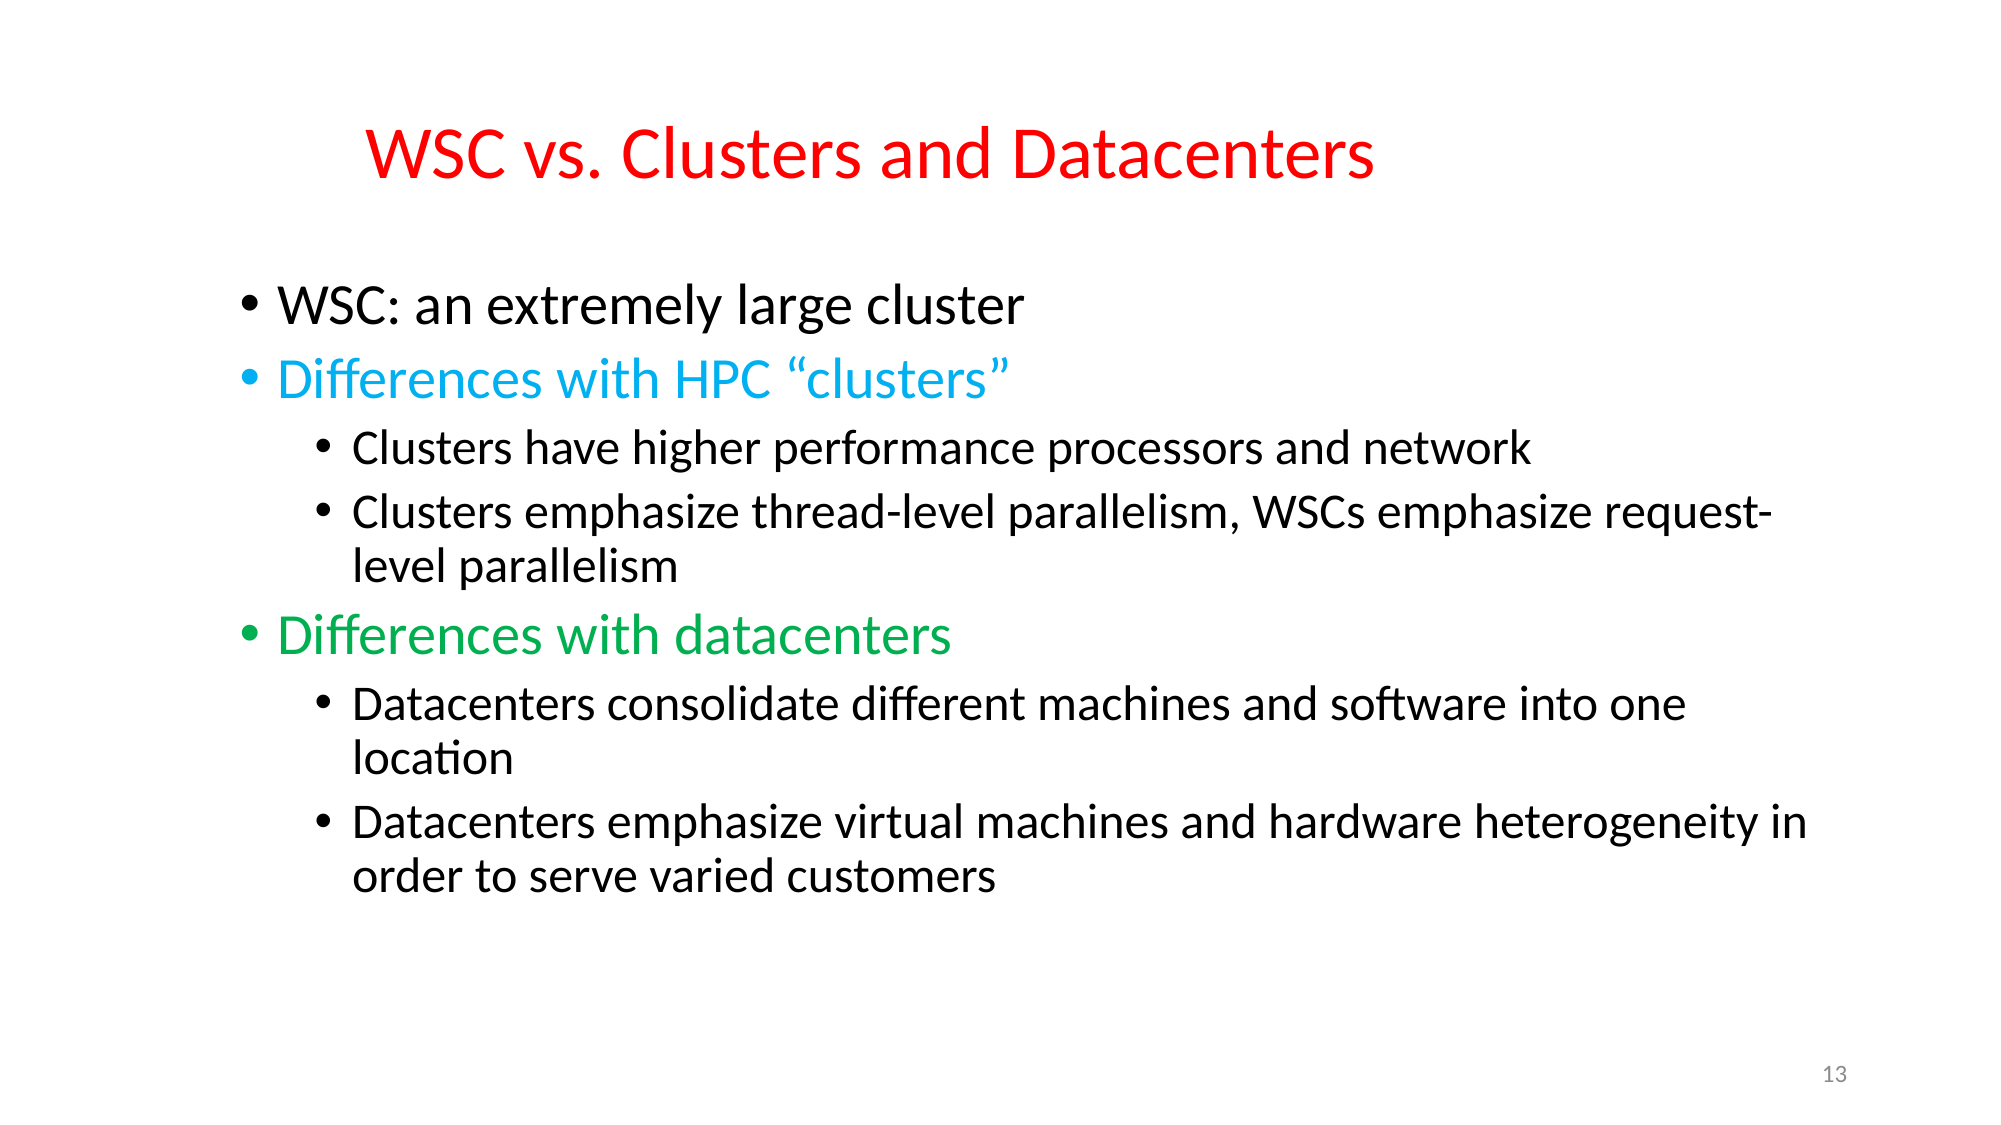

# WSC vs. Clusters and Datacenters
WSC: an extremely large cluster
Differences with HPC “clusters”
Clusters have higher performance processors and network
Clusters emphasize thread-level parallelism, WSCs emphasize request-level parallelism
Differences with datacenters
Datacenters consolidate different machines and software into one location
Datacenters emphasize virtual machines and hardware heterogeneity in order to serve varied customers

13